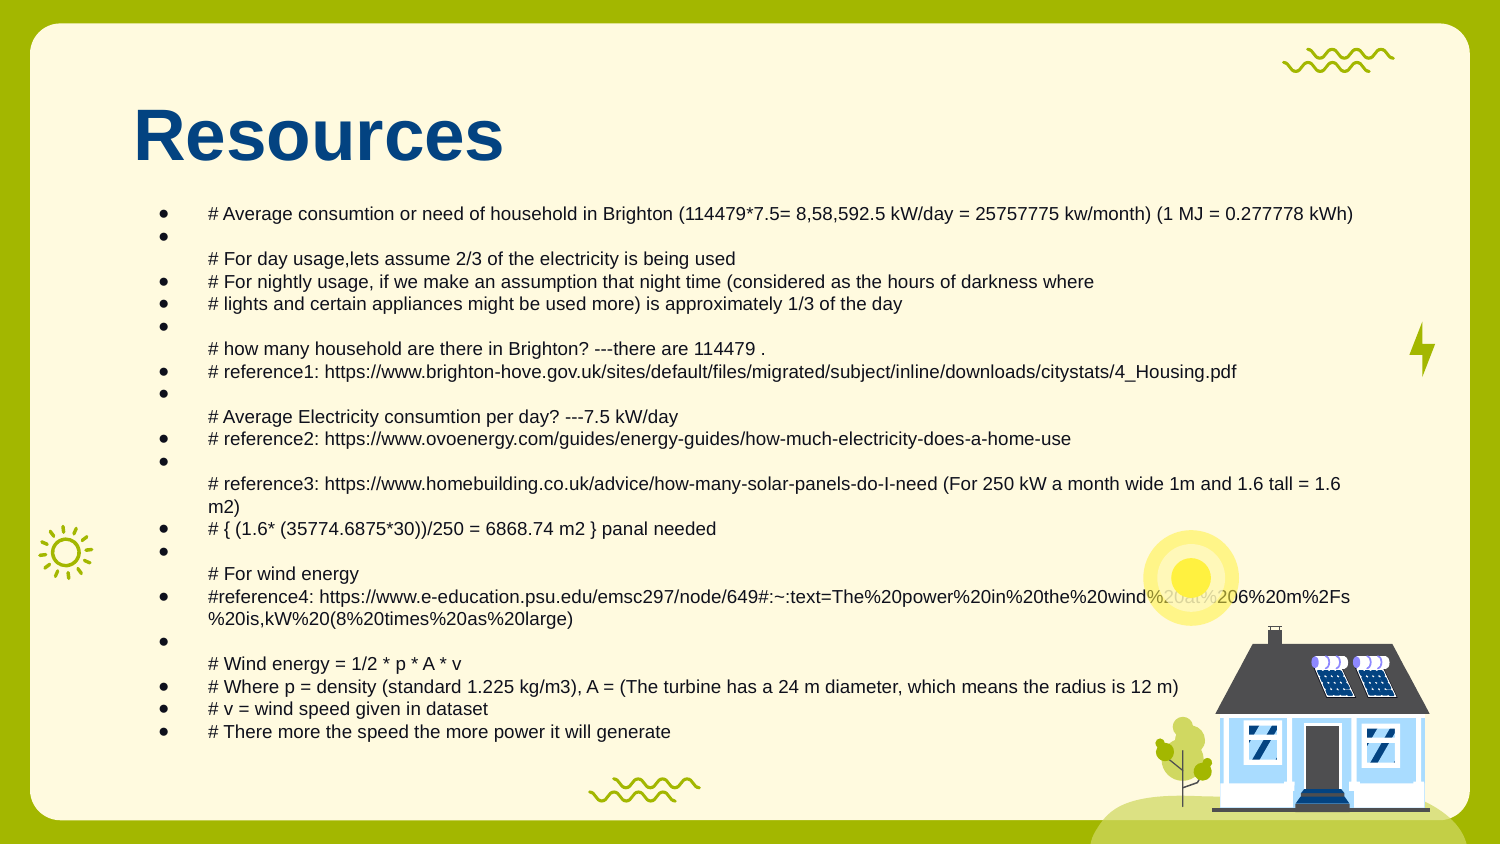

# Resources
# Average consumtion or need of household in Brighton (114479*7.5= 8,58,592.5 kW/day = 25757775 kw/month) (1 MJ = 0.277778 kWh)
# For day usage,lets assume 2/3 of the electricity is being used
# For nightly usage, if we make an assumption that night time (considered as the hours of darkness where
# lights and certain appliances might be used more) is approximately 1/3 of the day
# how many household are there in Brighton? ---there are 114479 .
# reference1: https://www.brighton-hove.gov.uk/sites/default/files/migrated/subject/inline/downloads/citystats/4_Housing.pdf
# Average Electricity consumtion per day? ---7.5 kW/day
# reference2: https://www.ovoenergy.com/guides/energy-guides/how-much-electricity-does-a-home-use
# reference3: https://www.homebuilding.co.uk/advice/how-many-solar-panels-do-I-need (For 250 kW a month wide 1m and 1.6 tall = 1.6 m2)
# { (1.6* (35774.6875*30))/250 = 6868.74 m2 } panal needed
# For wind energy
#reference4: https://www.e-education.psu.edu/emsc297/node/649#:~:text=The%20power%20in%20the%20wind%20at%206%20m%2Fs%20is,kW%20(8%20times%20as%20large)
# Wind energy = 1/2 * p * A * v
# Where p = density (standard 1.225 kg/m3), A = (The turbine has a 24 m diameter, which means the radius is 12 m)
# v = wind speed given in dataset
# There more the speed the more power it will generate